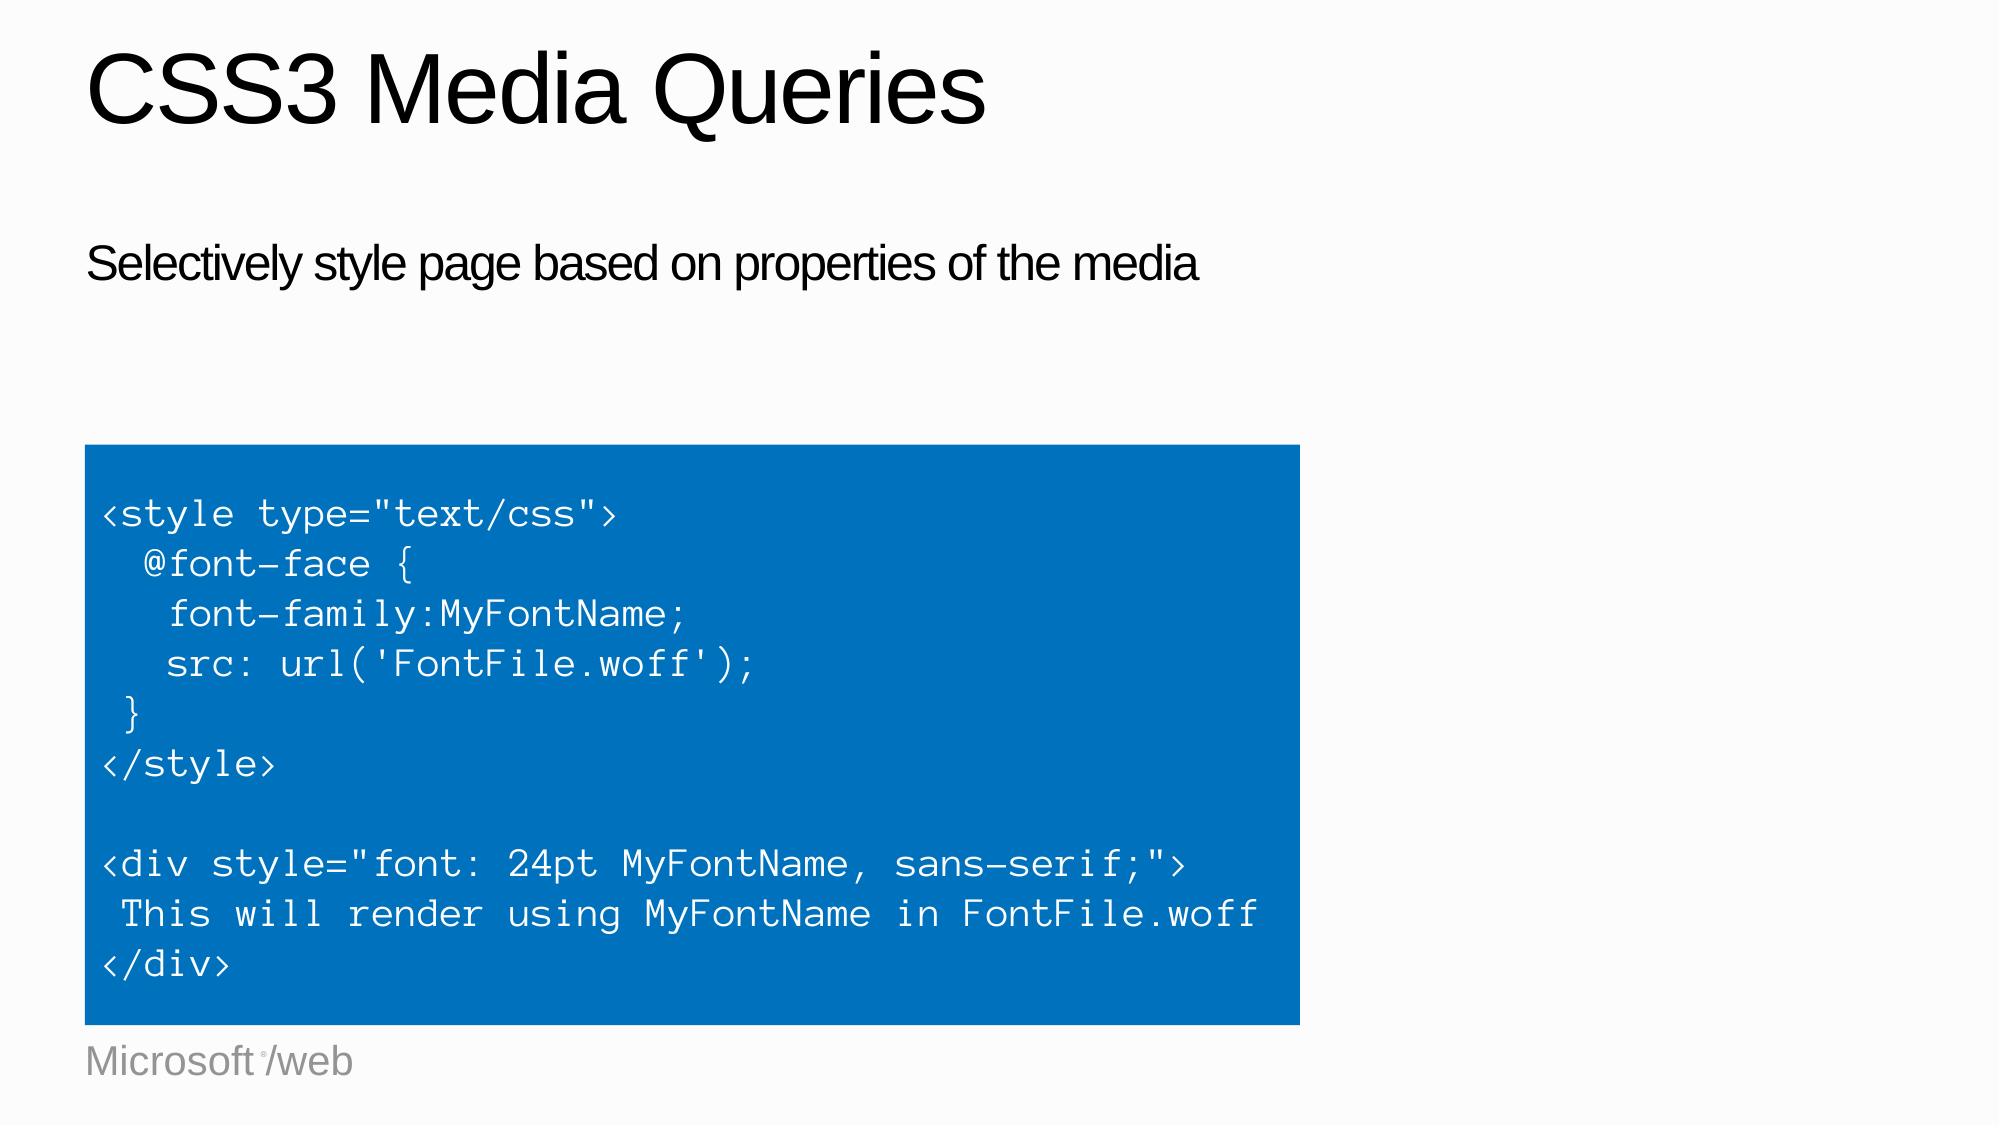

# CSS3 Media Queries
Selectively style page based on properties of the media
<style type="text/css">
  @font-face {
   font-family:MyFontName;
   src: url('FontFile.woff');
 }
</style>

<div style="font: 24pt MyFontName, sans-serif;">
 This will render using MyFontName in FontFile.woff
</div>